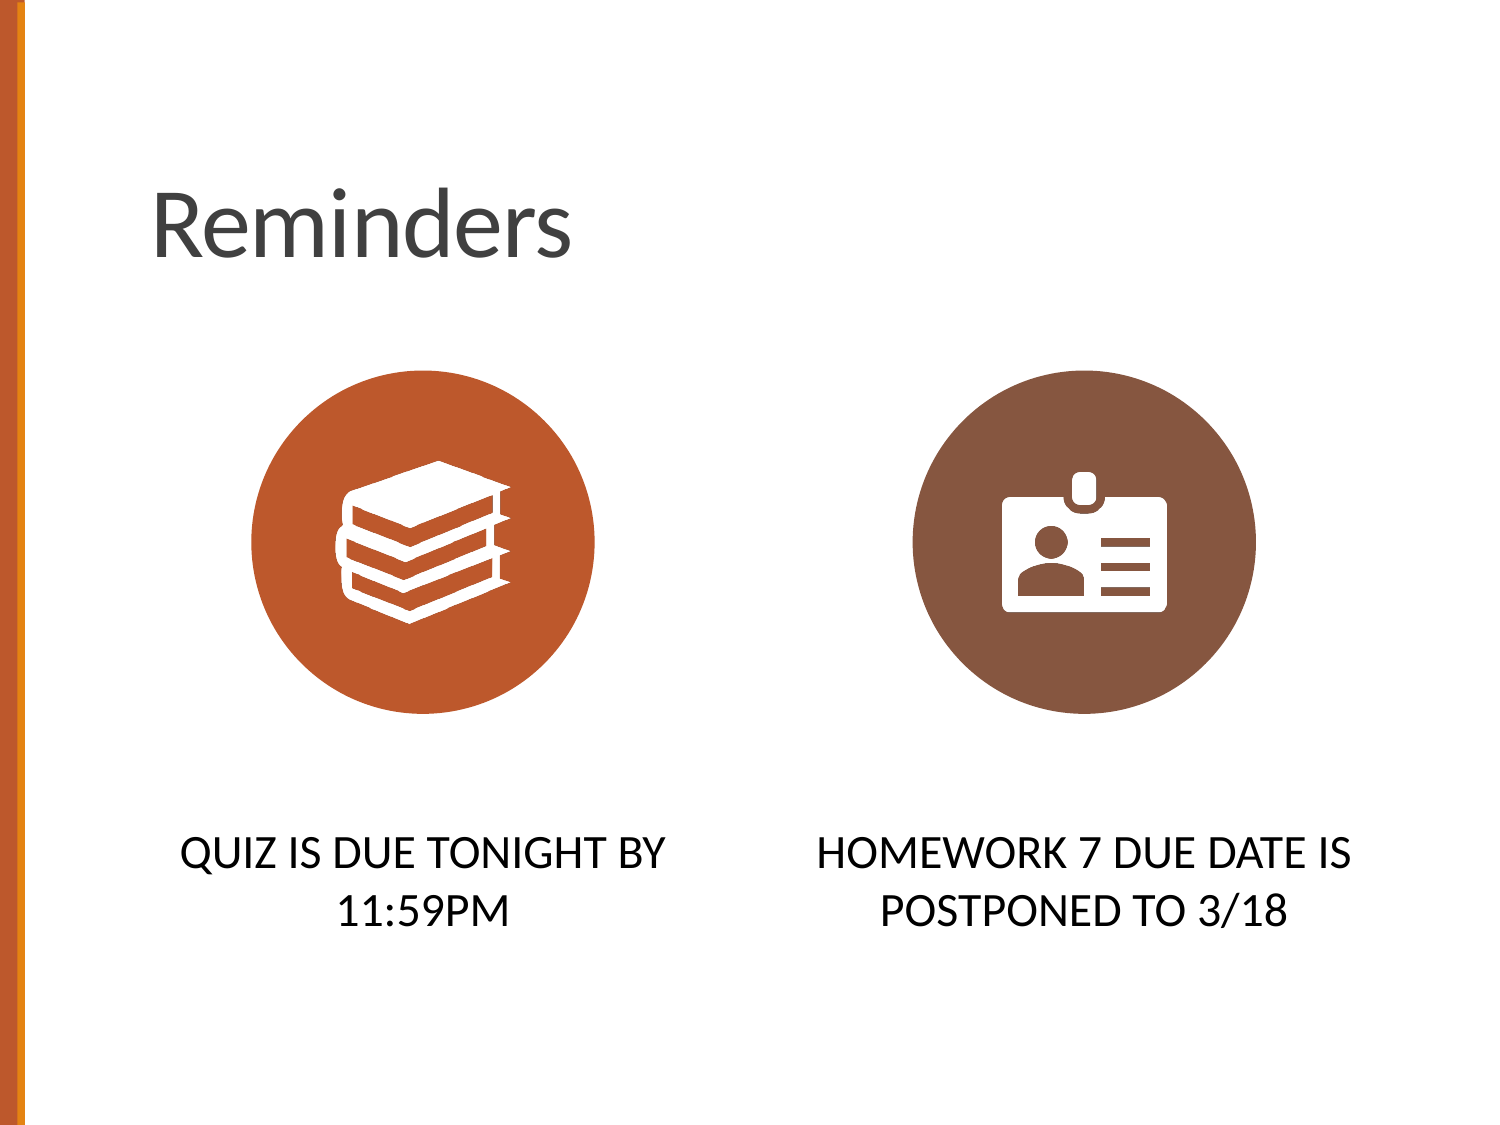

# Reminders
Quiz is due tonight by 11:59pm
Homework 7 due Date is postponed to 3/18